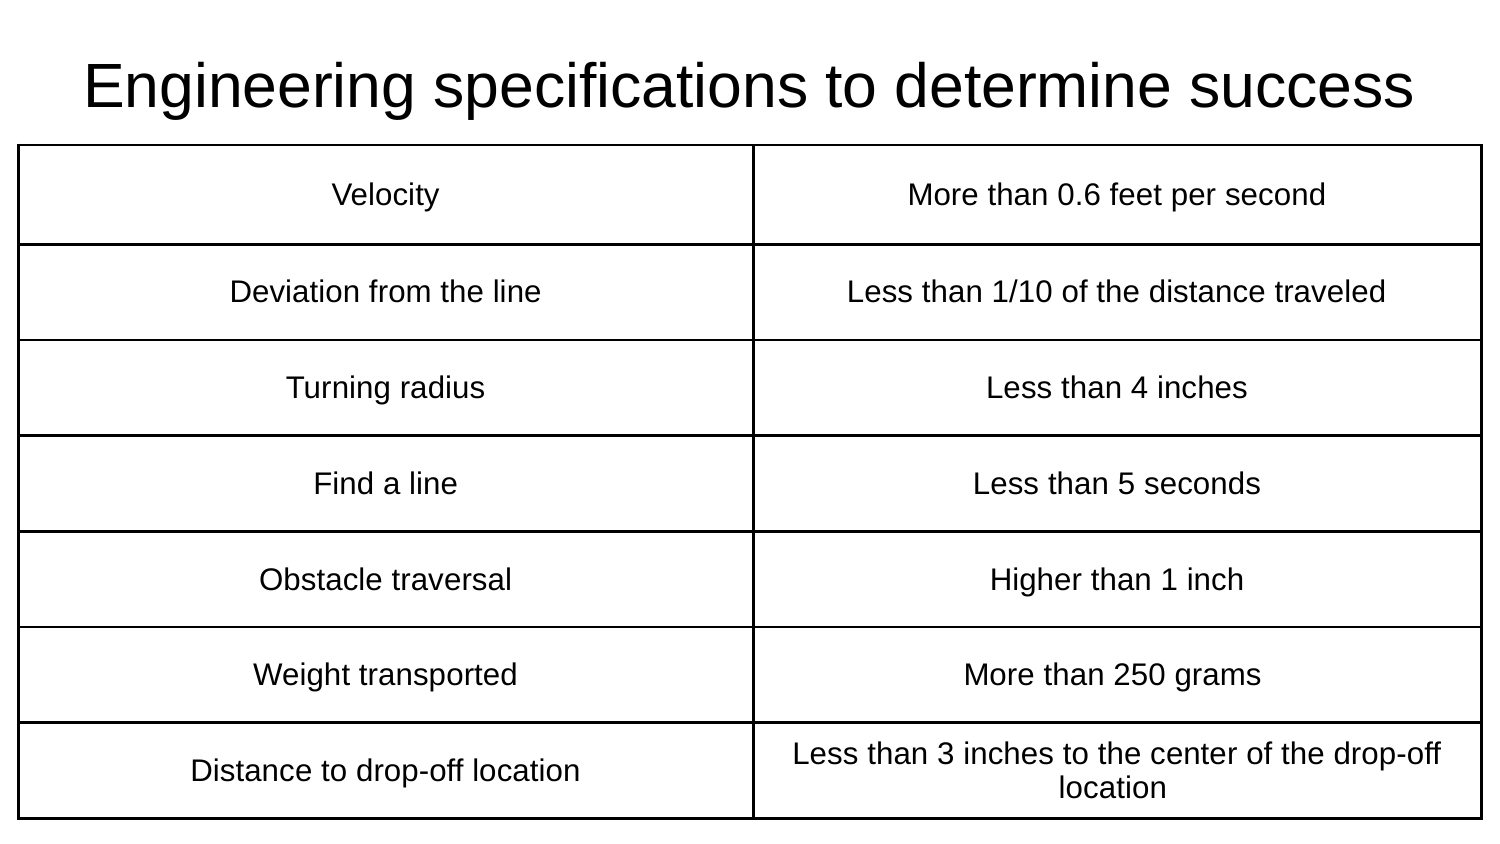

# Engineering specifications to determine success
| Velocity | More than 0.6 feet per second |
| --- | --- |
| Deviation from the line | Less than 1/10 of the distance traveled |
| Turning radius | Less than 4 inches |
| Find a line | Less than 5 seconds |
| Obstacle traversal | Higher than 1 inch |
| Weight transported | More than 250 grams |
| Distance to drop-off location | Less than 3 inches to the center of the drop-off location |